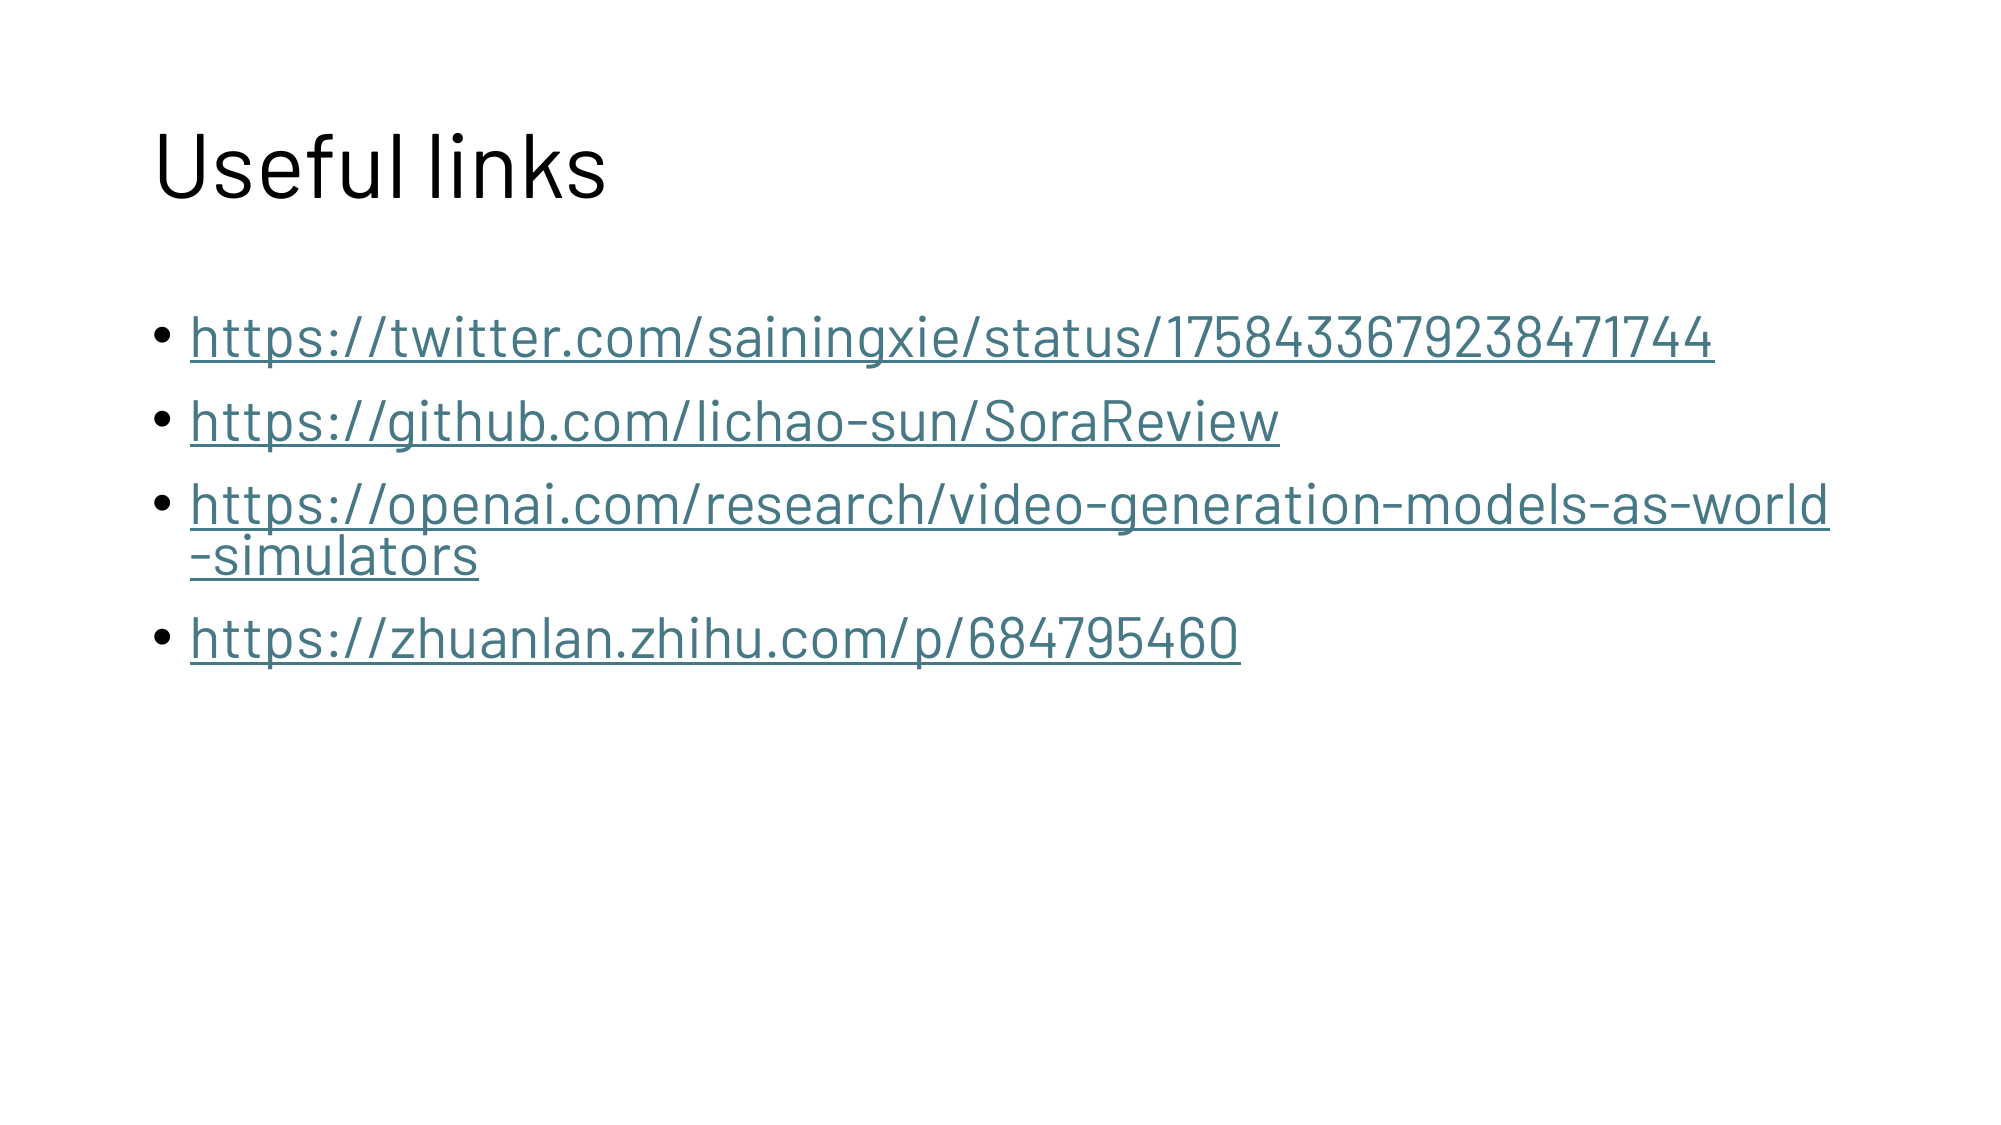

# Useful links
https://twitter.com/sainingxie/status/1758433679238471744
https://github.com/lichao-sun/SoraReview
https://openai.com/research/video-generation-models-as-world-simulators
https://zhuanlan.zhihu.com/p/684795460